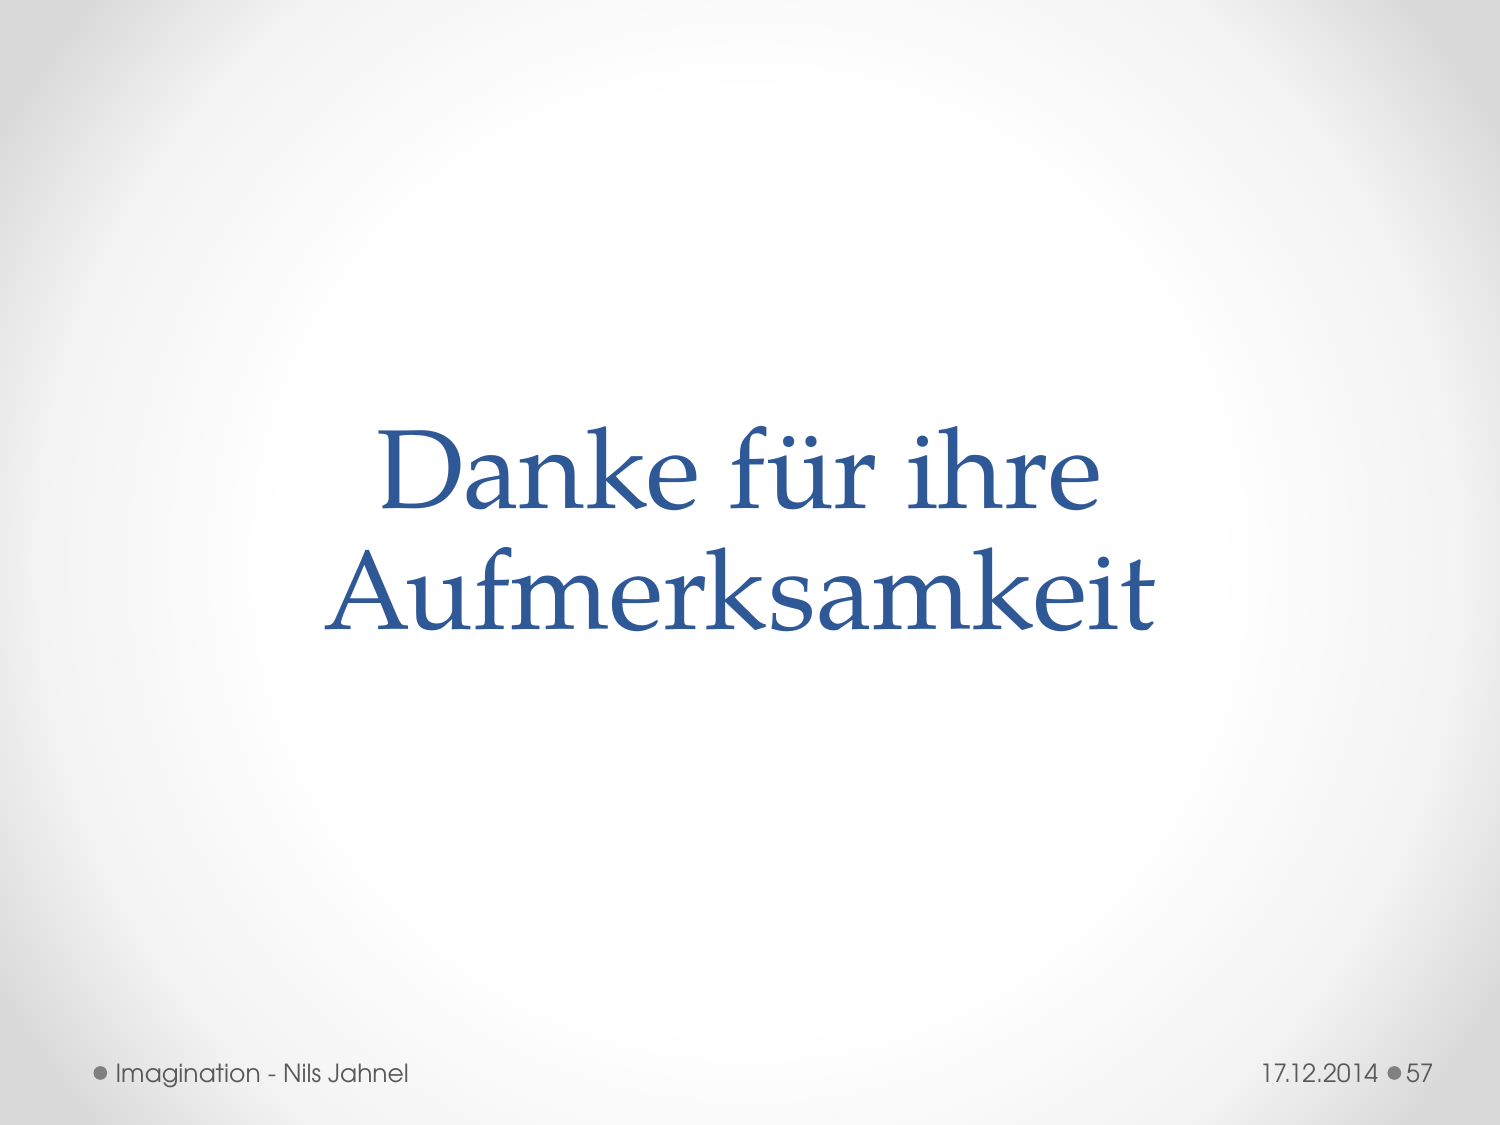

# Danke für ihre Aufmerksamkeit
Imagination - Nils Jahnel
17.12.2014
57